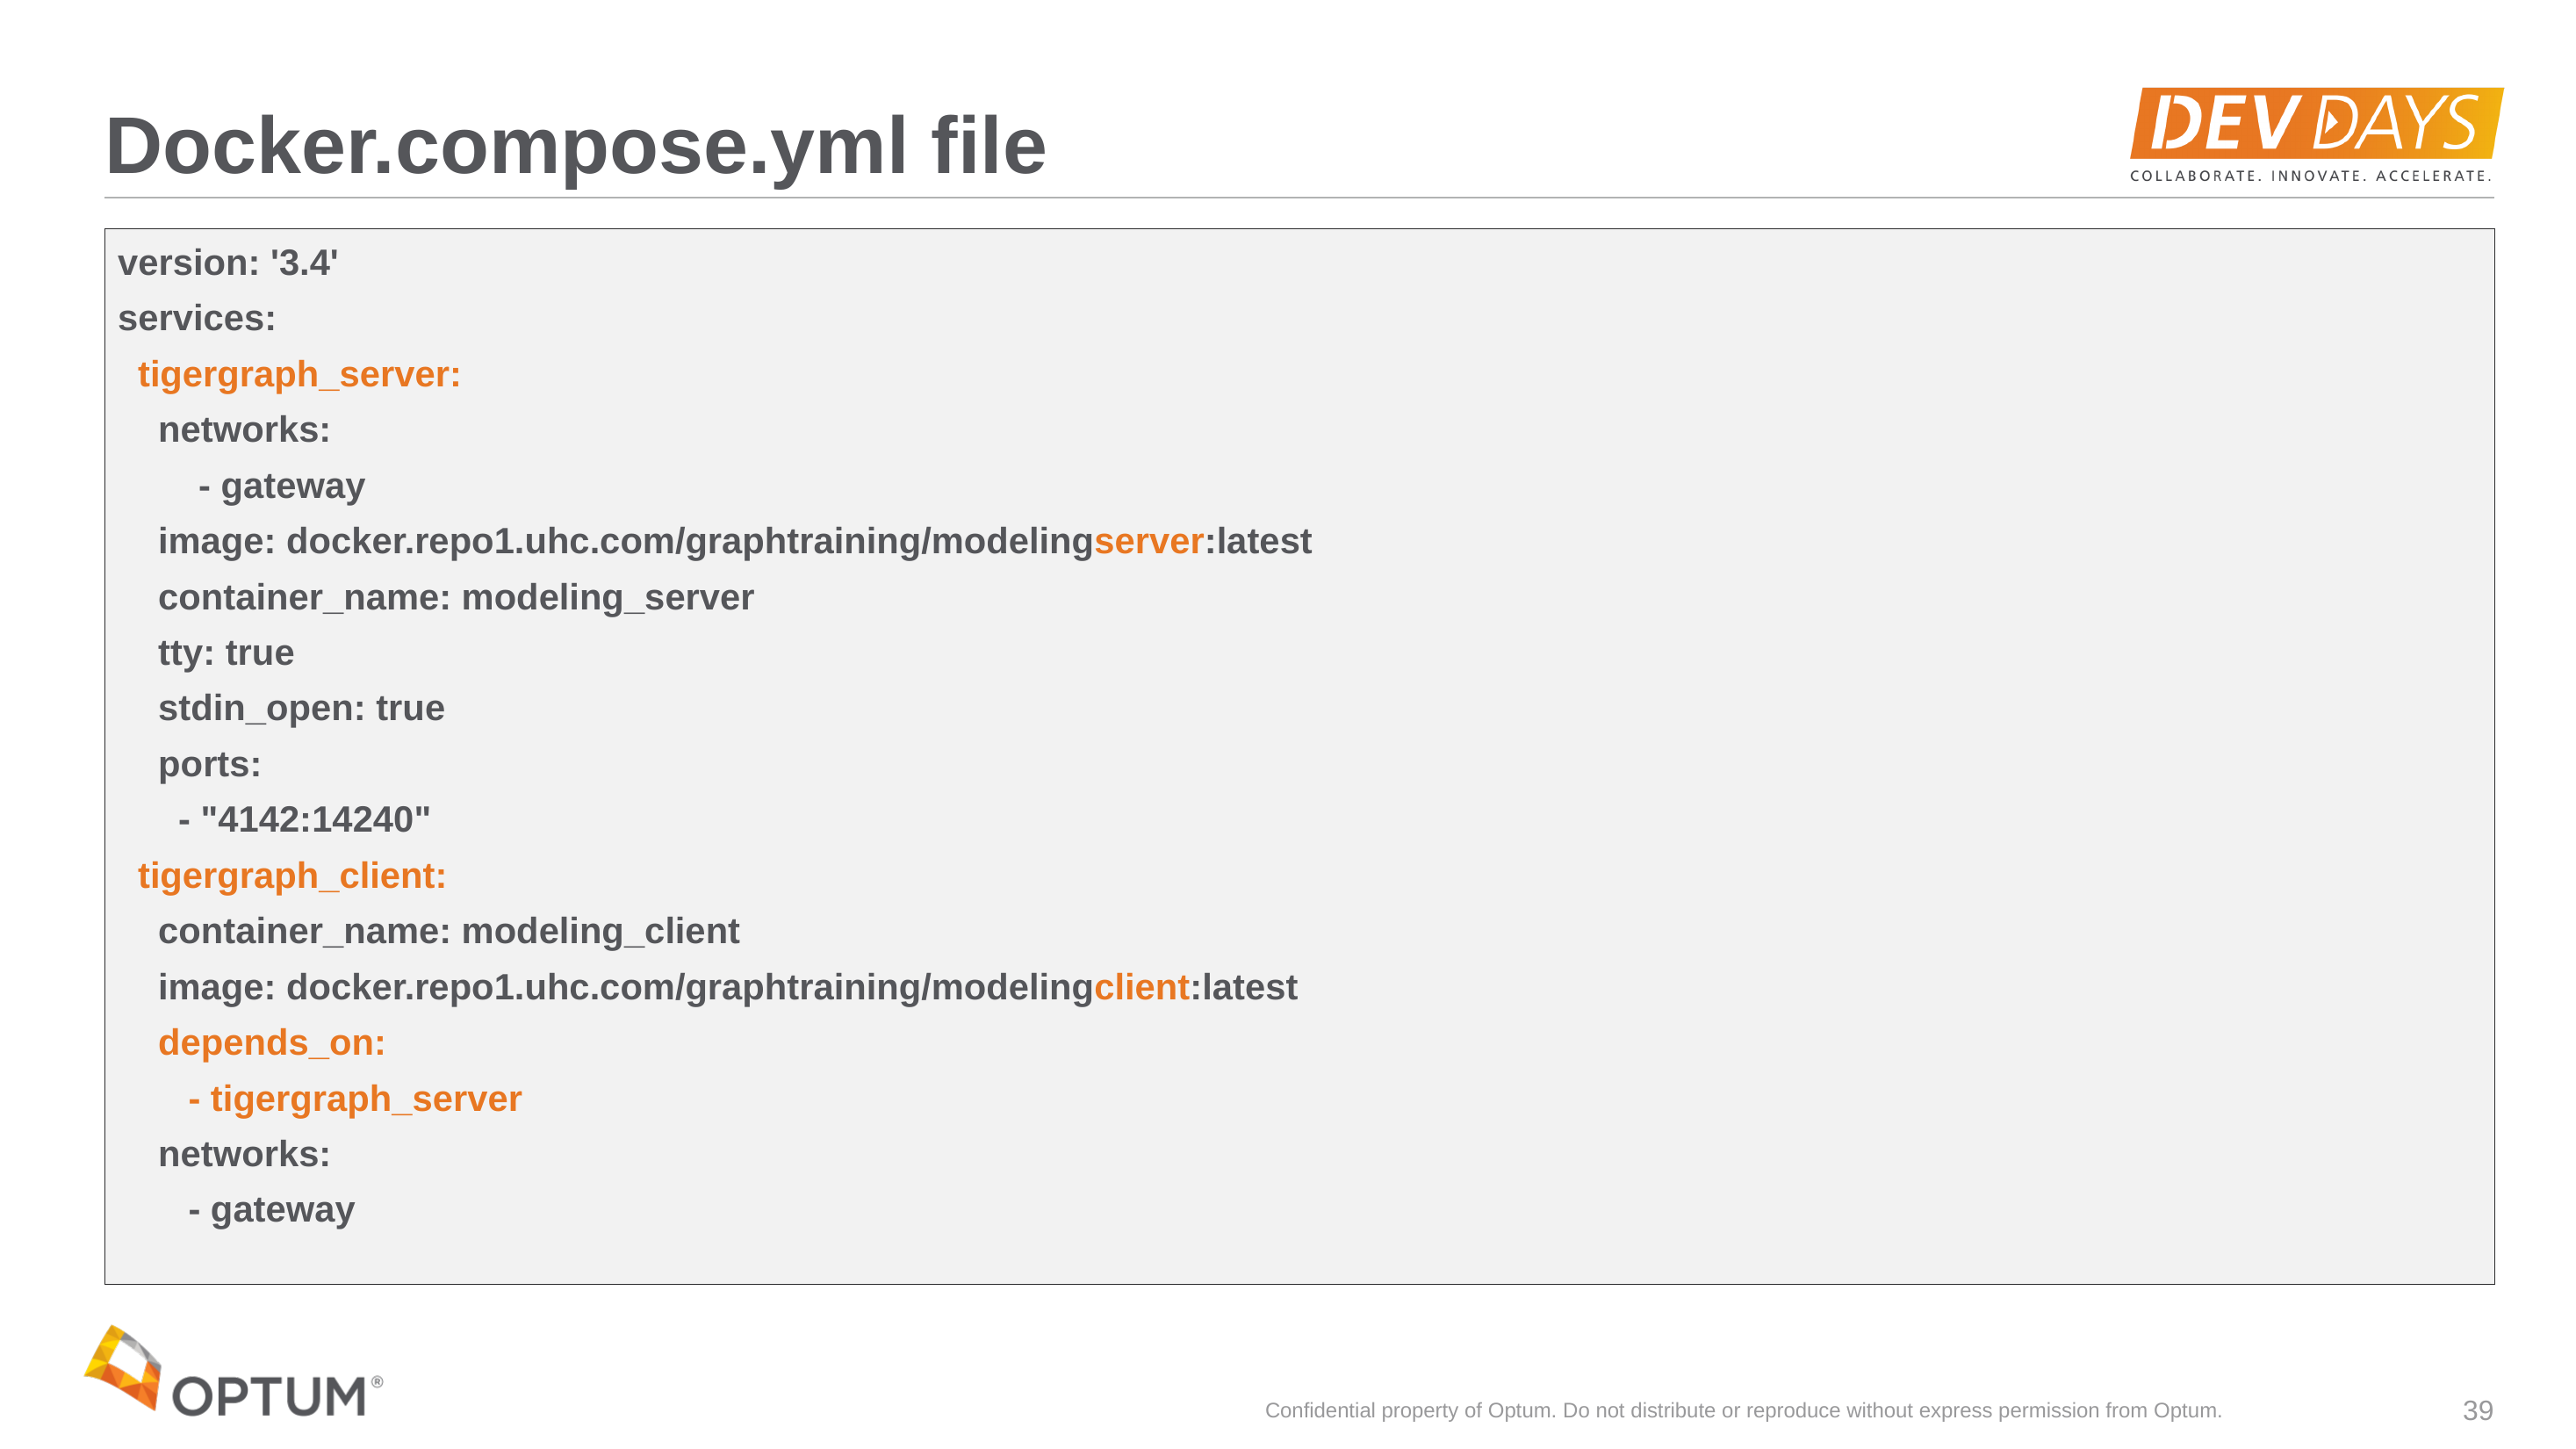

# Docker.compose.yml file
version: '3.4'
services:
  tigergraph_server:
    networks:
        - gateway
    image: docker.repo1.uhc.com/graphtraining/modelingserver:latest
    container_name: modeling_server
    tty: true
    stdin_open: true
    ports:
      - "4142:14240"
  tigergraph_client:
    container_name: modeling_client
    image: docker.repo1.uhc.com/graphtraining/modelingclient:latest
    depends_on:
       - tigergraph_server
    networks:
       - gateway
Confidential property of Optum. Do not distribute or reproduce without express permission from Optum.
39